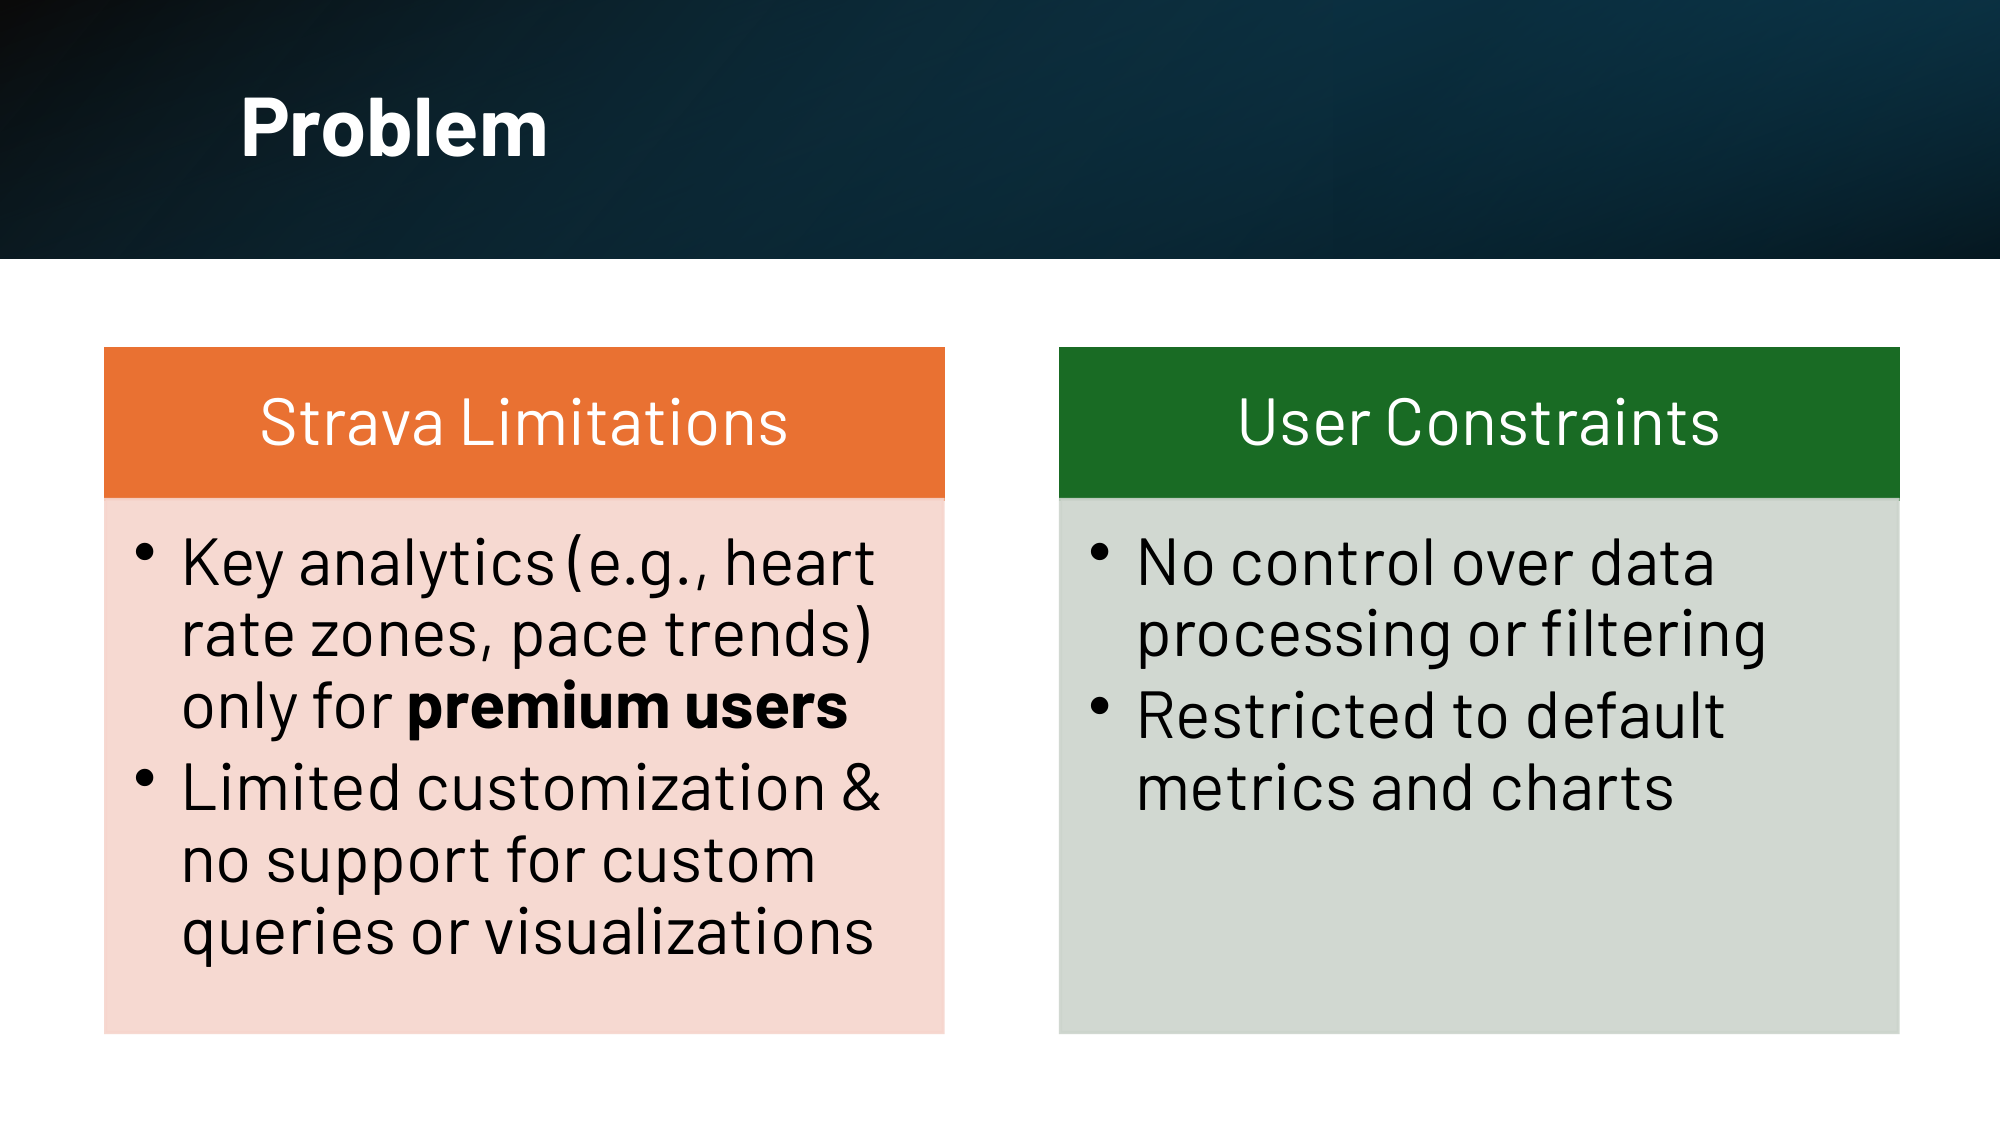

# Problem
Strava Limitations
Key analytics (e.g., heart rate zones, pace trends) only for premium users
Limited customization & no support for custom queries or visualizations
User Constraints
No control over data processing or filtering
Restricted to default metrics and charts
2